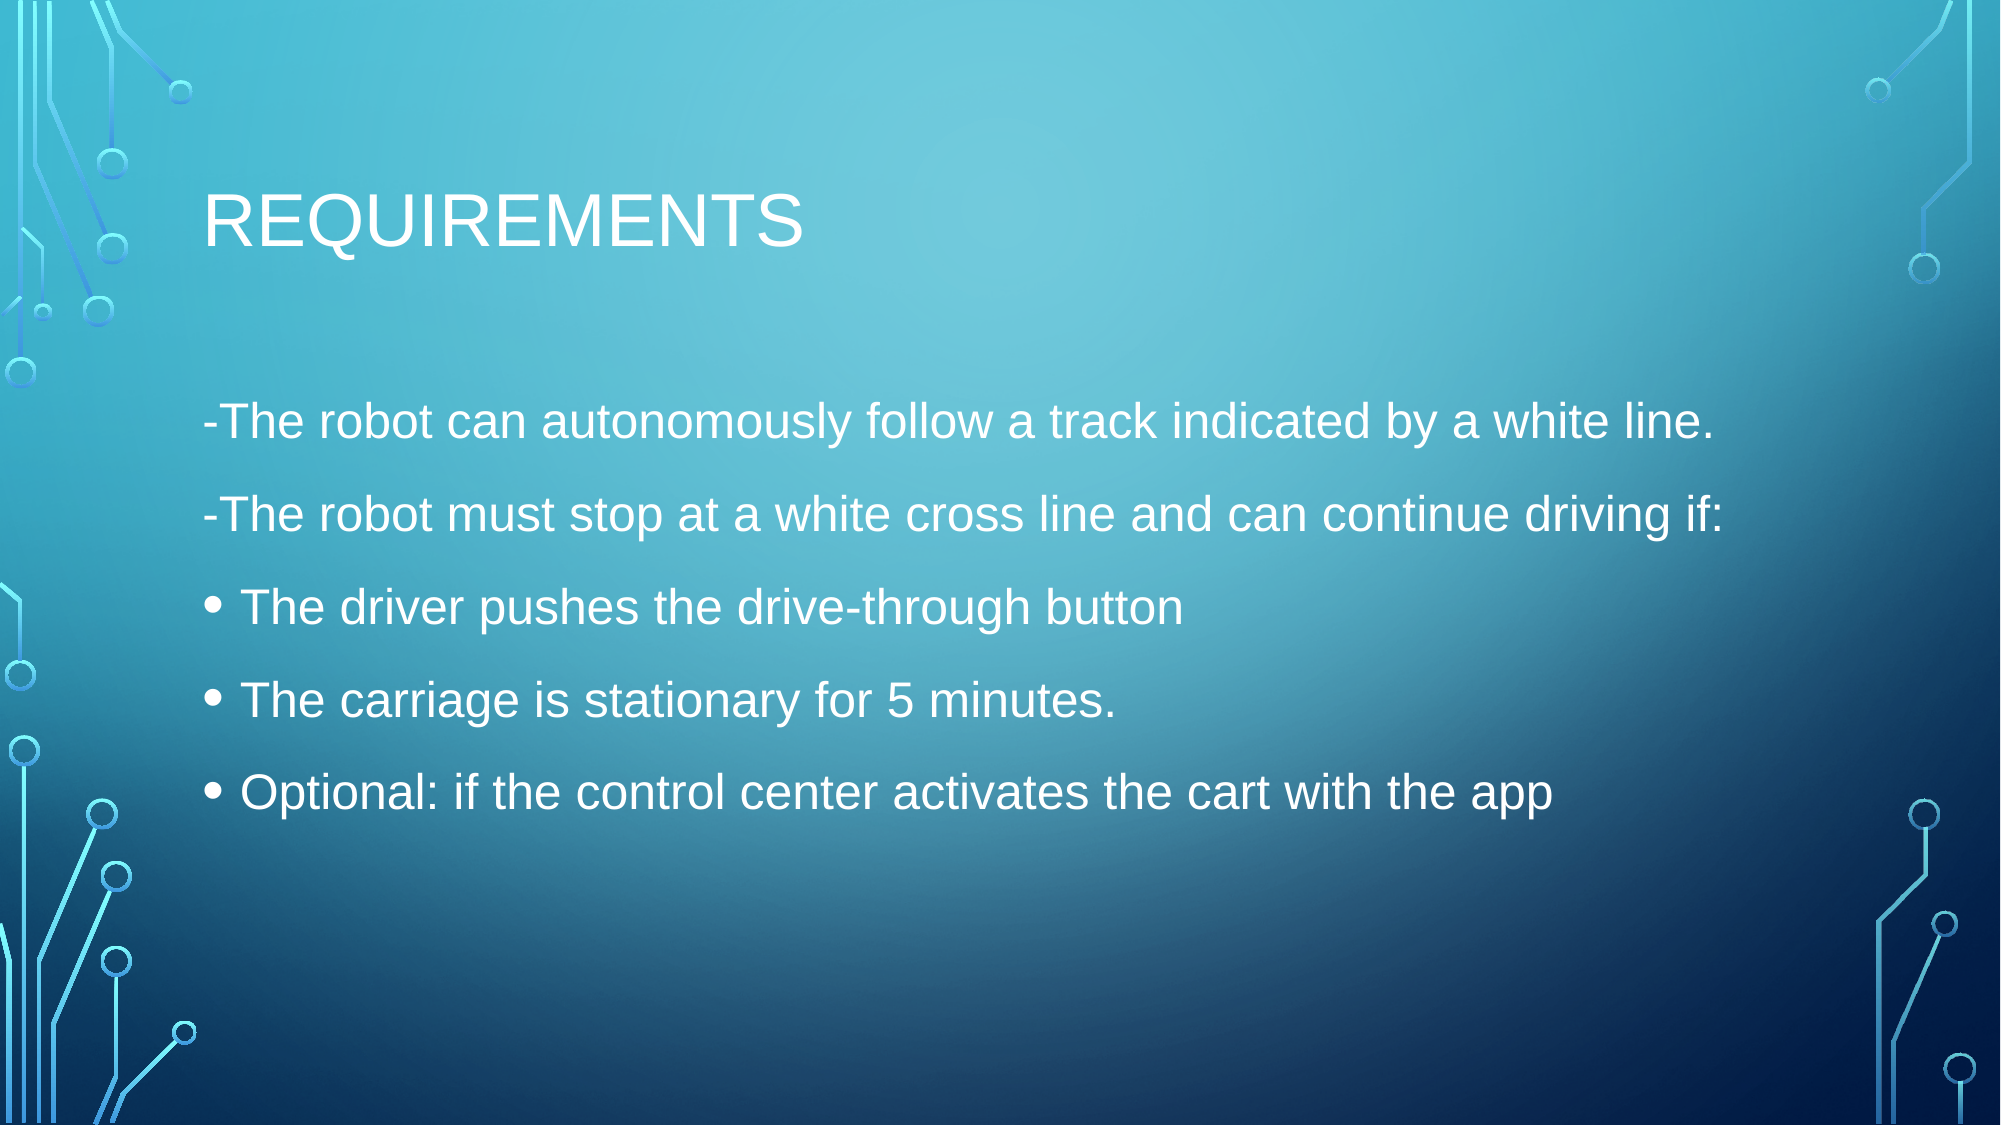

# requirements
-The robot can autonomously follow a track indicated by a white line.
-The robot must stop at a white cross line and can continue driving if:
The driver pushes the drive-through button
The carriage is stationary for 5 minutes.
Optional: if the control center activates the cart with the app